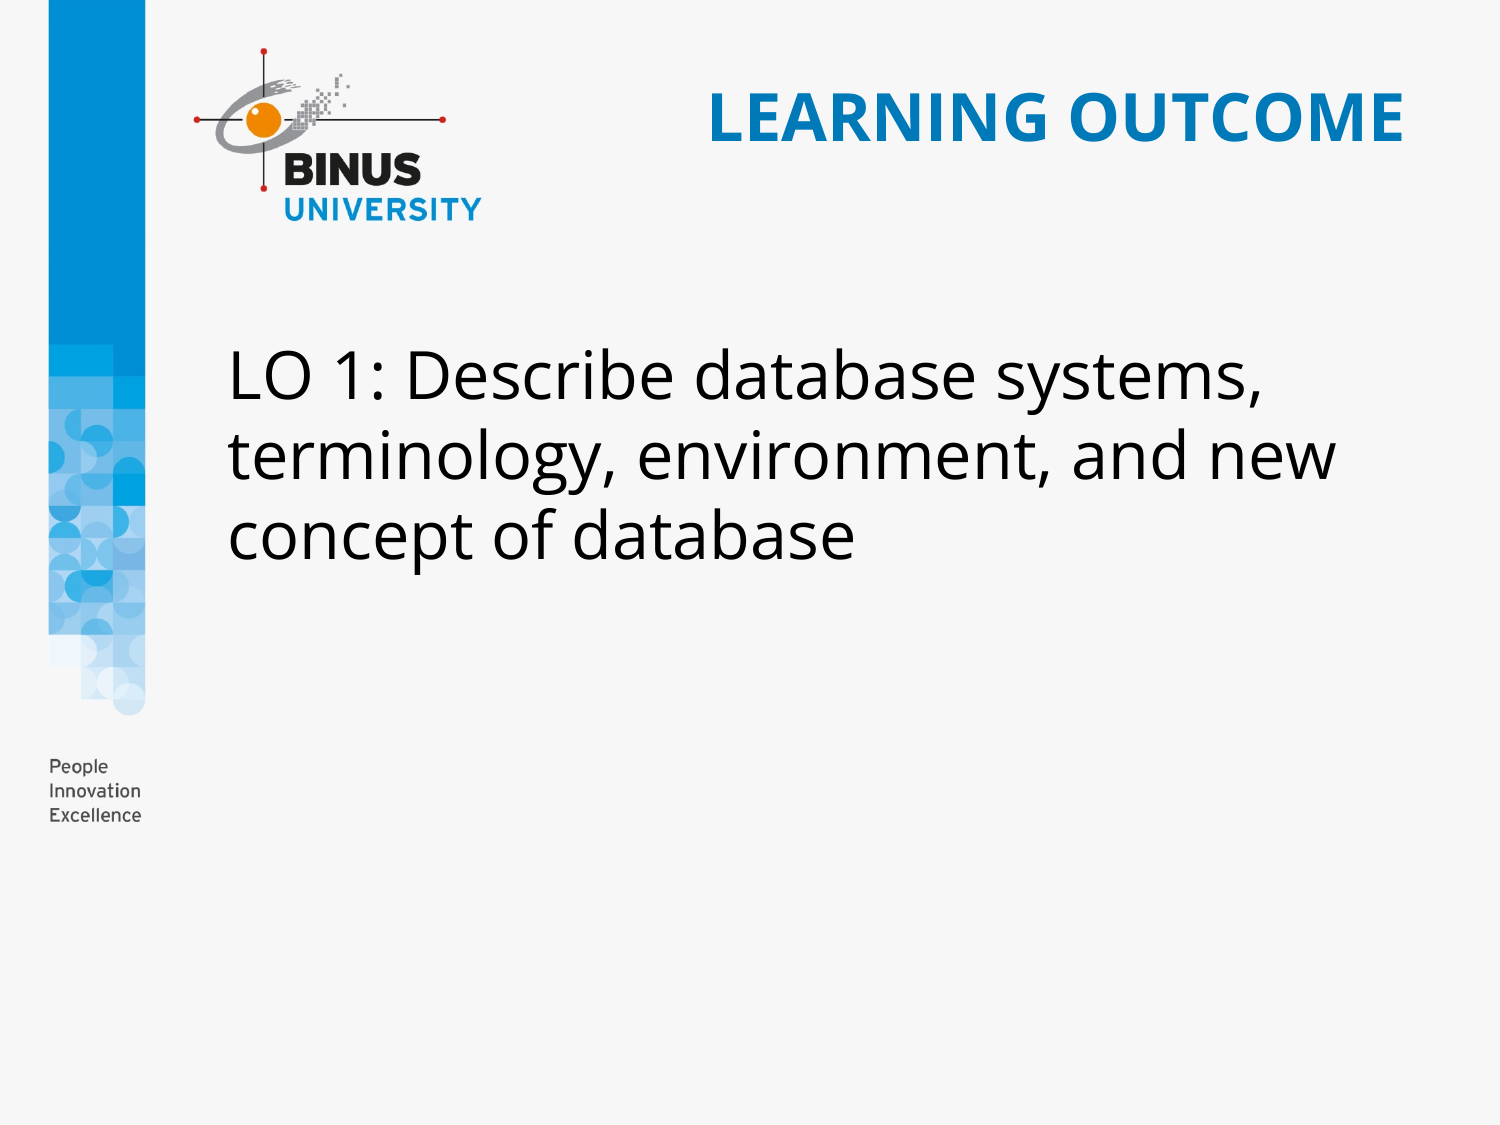

# LEARNING OUTCOME
LO 1: Describe database systems, terminology, environment, and new concept of database